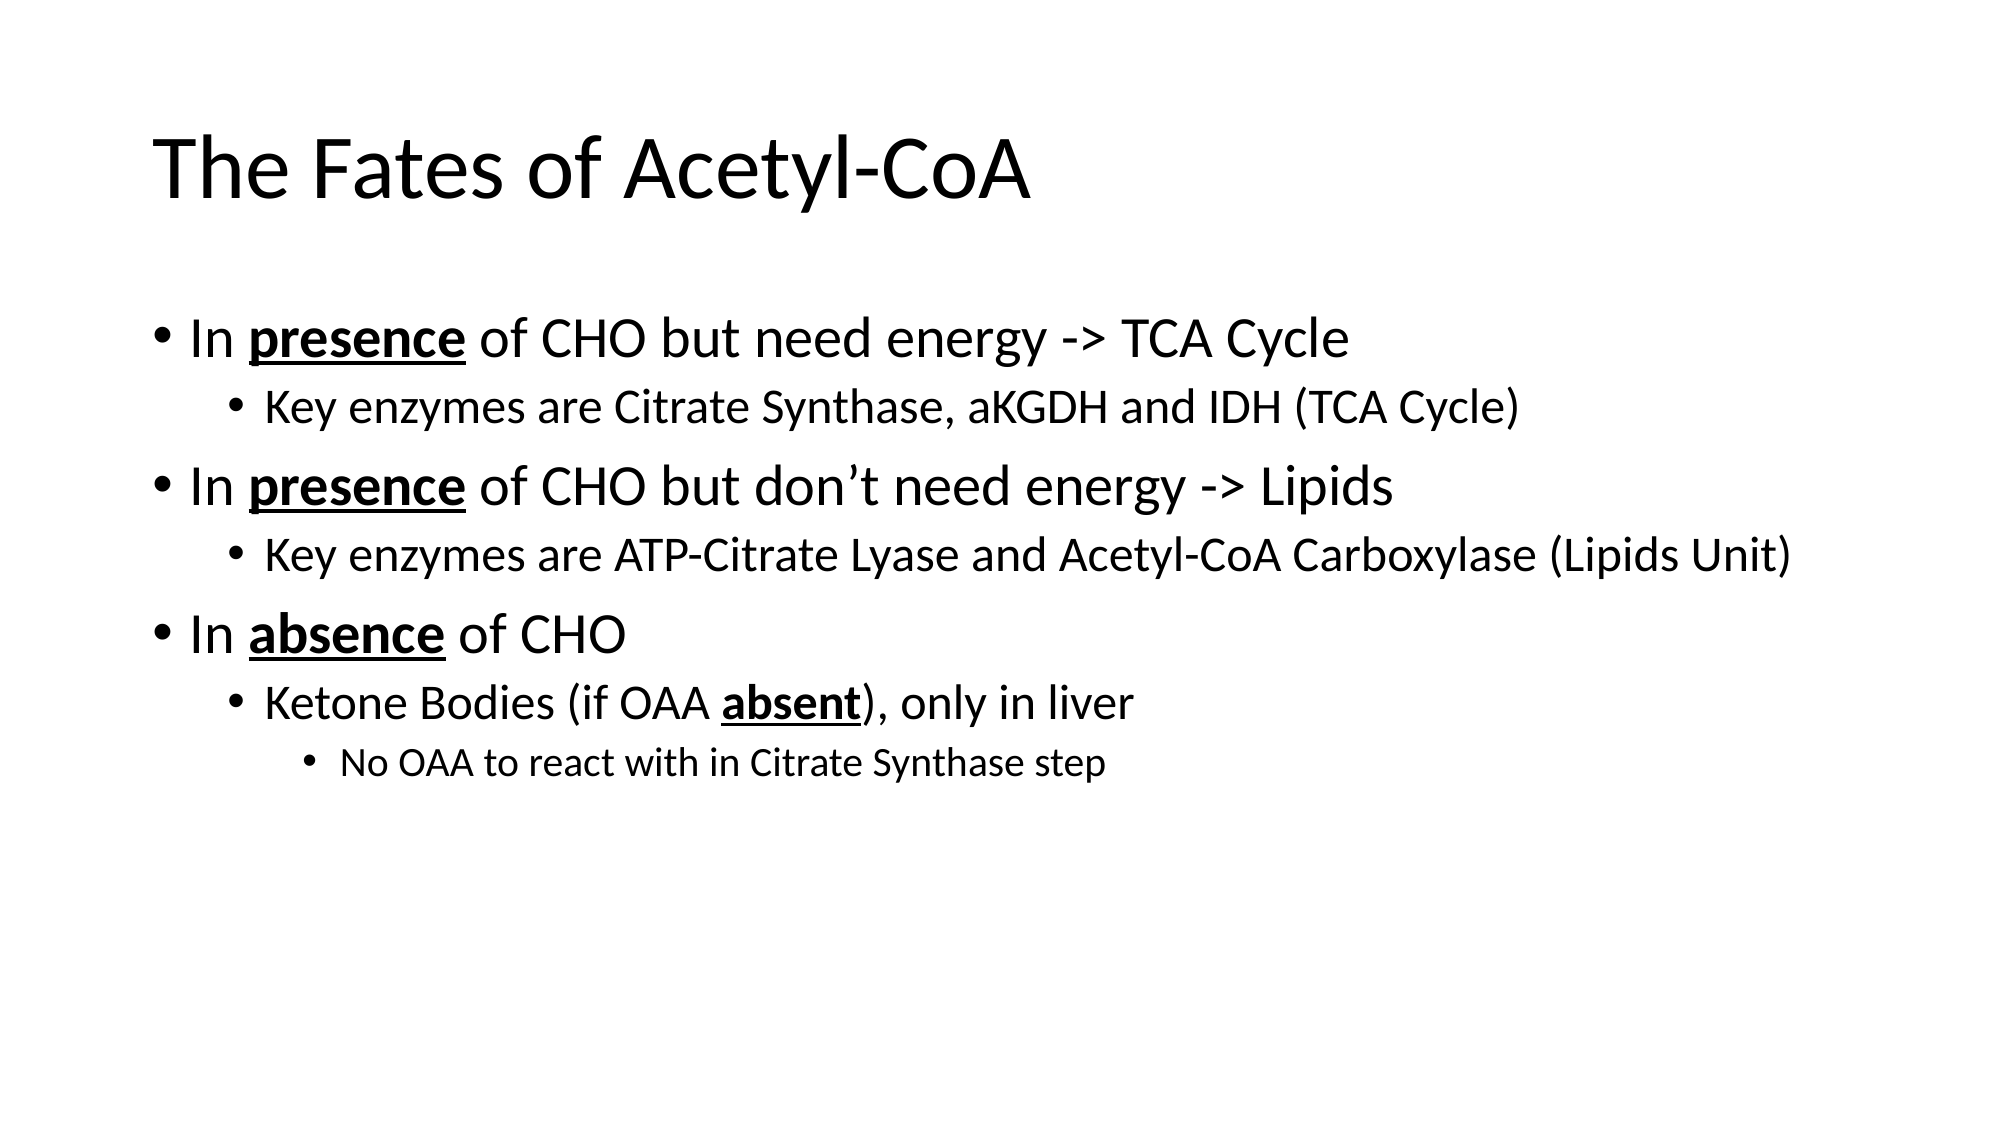

# The Fates of Acetyl-CoA
In presence of CHO but need energy -> TCA Cycle
Key enzymes are Citrate Synthase, aKGDH and IDH (TCA Cycle)
In presence of CHO but don’t need energy -> Lipids
Key enzymes are ATP-Citrate Lyase and Acetyl-CoA Carboxylase (Lipids Unit)
In absence of CHO
Ketone Bodies (if OAA absent), only in liver
No OAA to react with in Citrate Synthase step